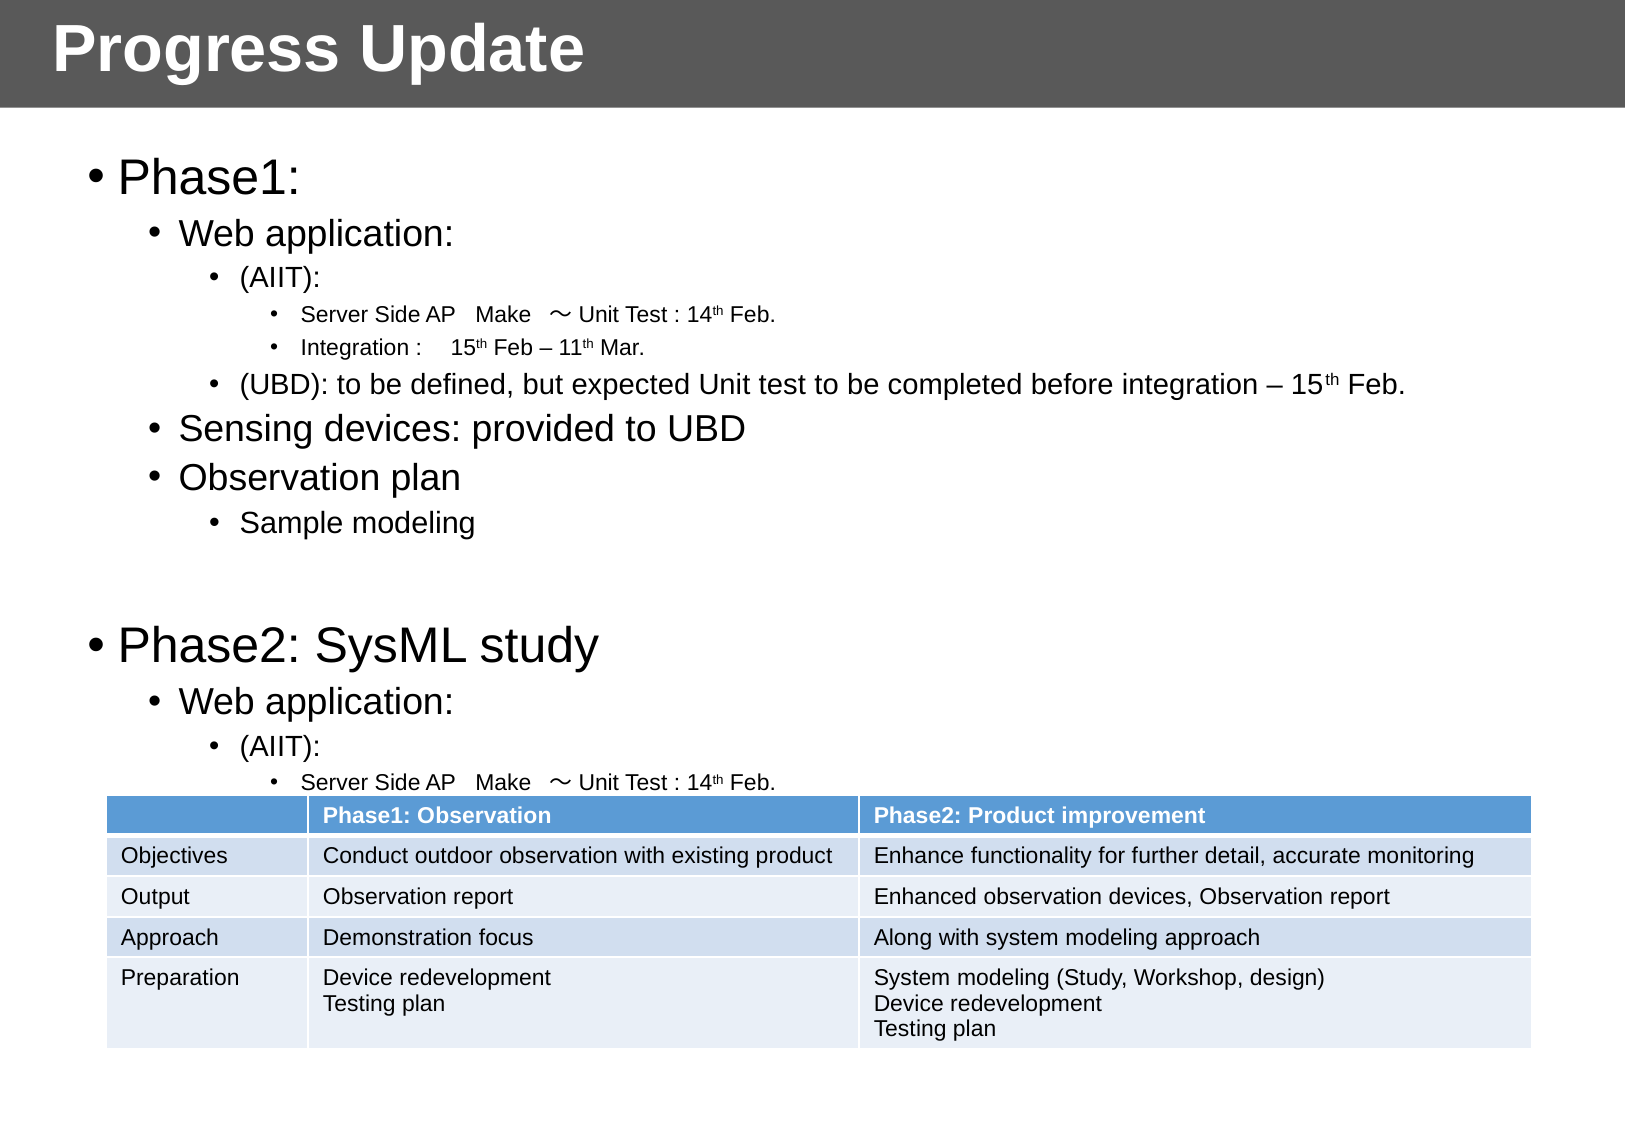

Progress Update
5
#
Phase1:
Web application:
(AIIT):
Server Side AP   Make  ～Unit Test : 14th Feb.
Integration :	15th Feb – 11th Mar.
(UBD): to be defined, but expected Unit test to be completed before integration – 15th Feb.
Sensing devices: provided to UBD
Observation plan
Sample modeling

Phase2: SysML study
Web application:
(AIIT):
Server Side AP   Make  ～Unit Test : 14th Feb.

|  | Phase1: Observation | Phase2: Product improvement |
| --- | --- | --- |
| Objectives | Conduct outdoor observation with existing product | Enhance functionality for further detail, accurate monitoring |
| Output | Observation report | Enhanced observation devices, Observation report |
| Approach | Demonstration focus | Along with system modeling approach |
| Preparation | Device redevelopment Testing plan | System modeling (Study, Workshop, design) Device redevelopment Testing plan |